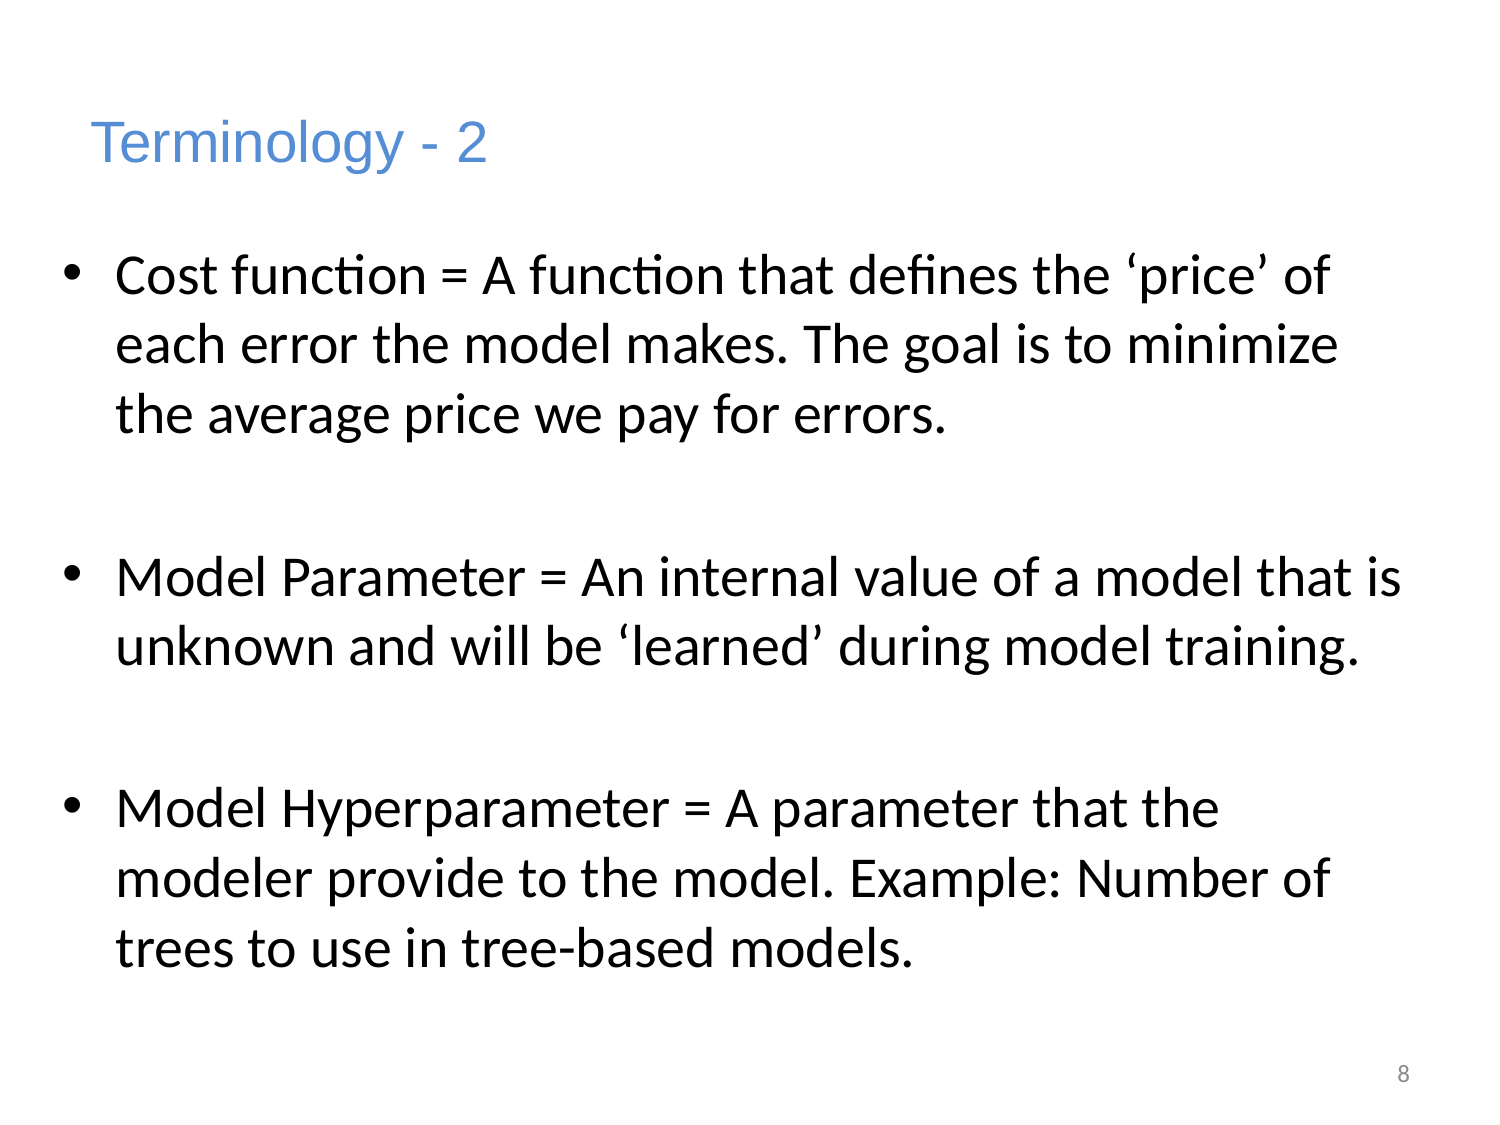

# Terminology - 2
Cost function = A function that defines the ‘price’ of each error the model makes. The goal is to minimize the average price we pay for errors.

Model Parameter = An internal value of a model that is unknown and will be ‘learned’ during model training.

Model Hyperparameter = A parameter that the modeler provide to the model. Example: Number of trees to use in tree-based models.

8